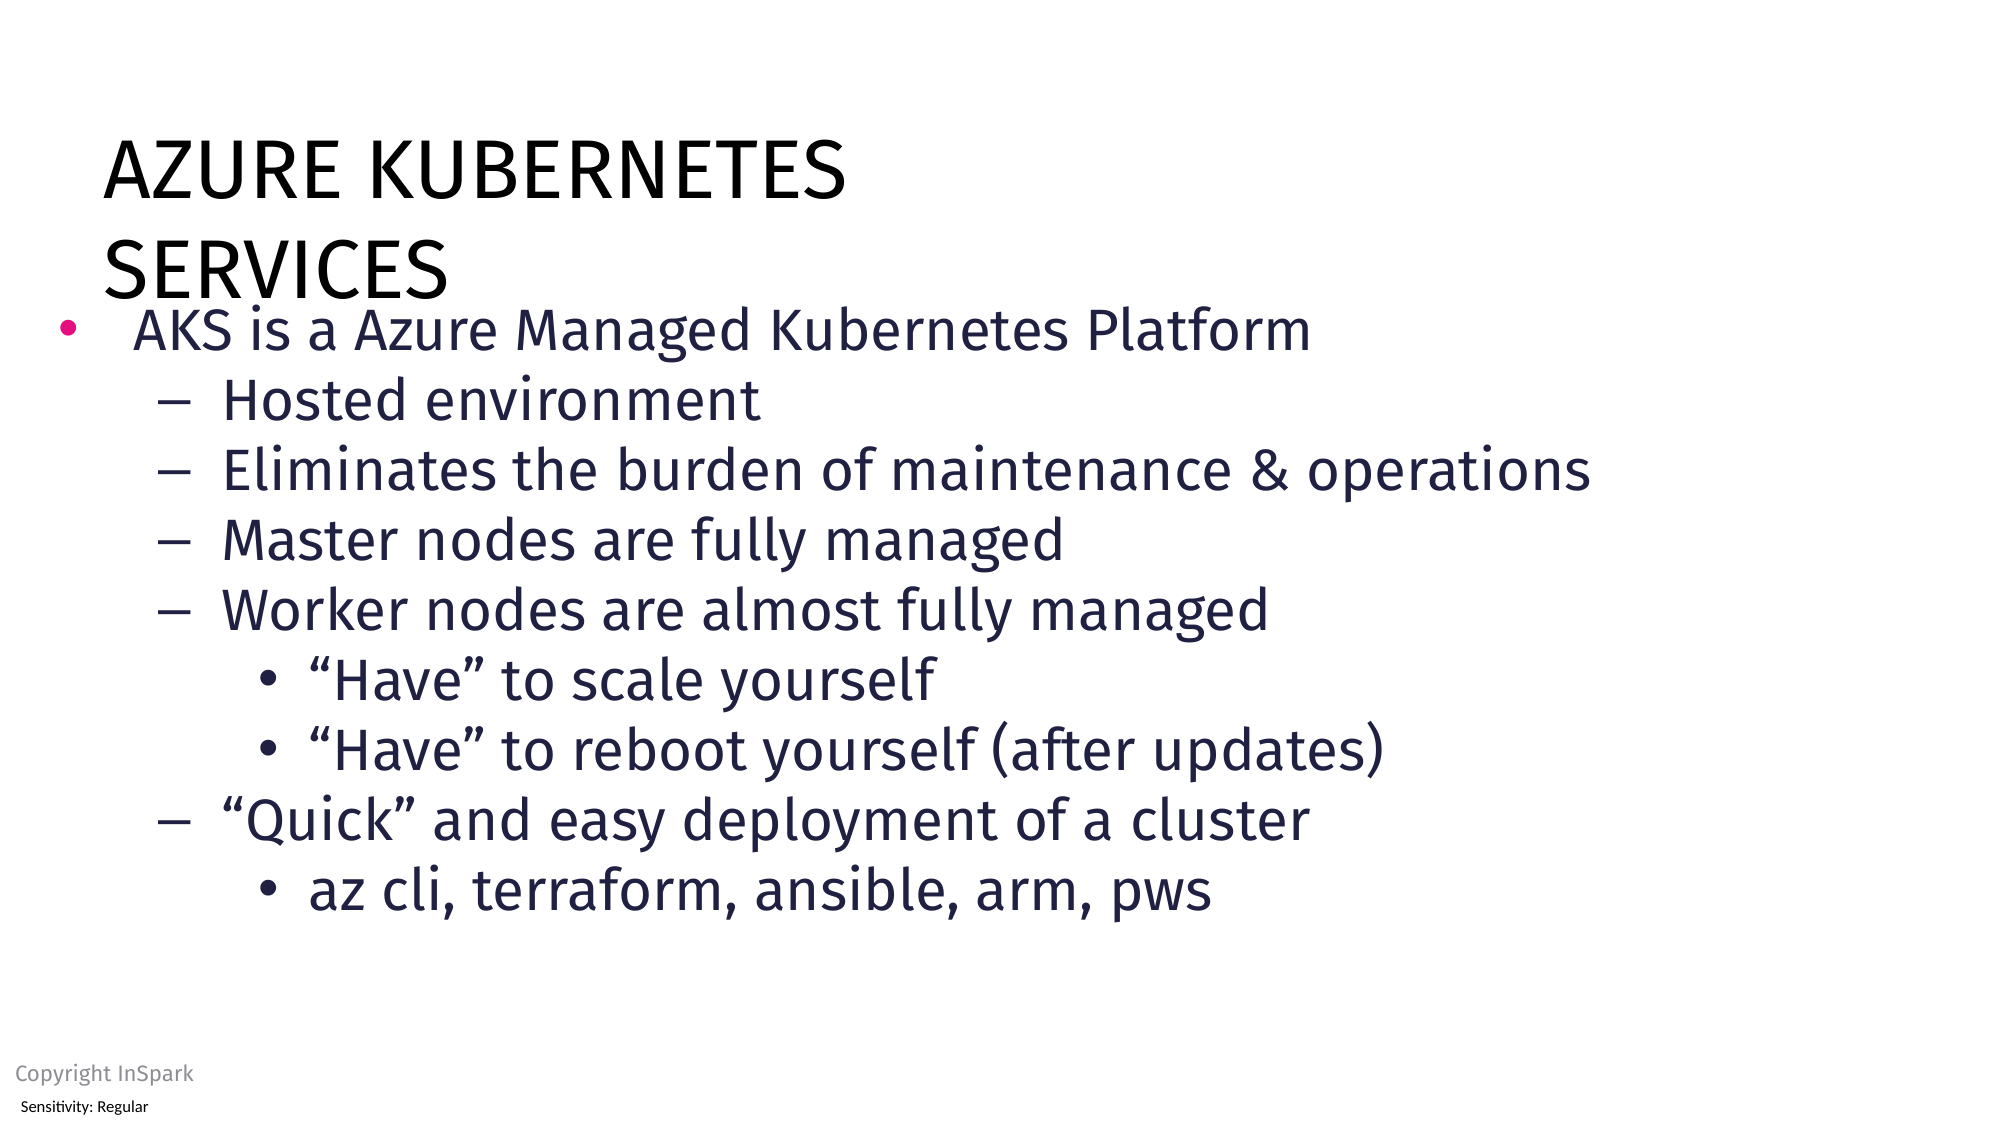

# Azure Kubernetes Services
AKS is a Azure Managed Kubernetes Platform
Hosted environment
Eliminates the burden of maintenance & operations
Master nodes are fully managed
Worker nodes are almost fully managed
“Have” to scale yourself
“Have” to reboot yourself (after updates)
“Quick” and easy deployment of a cluster
az cli, terraform, ansible, arm, pws

Copyright InSpark